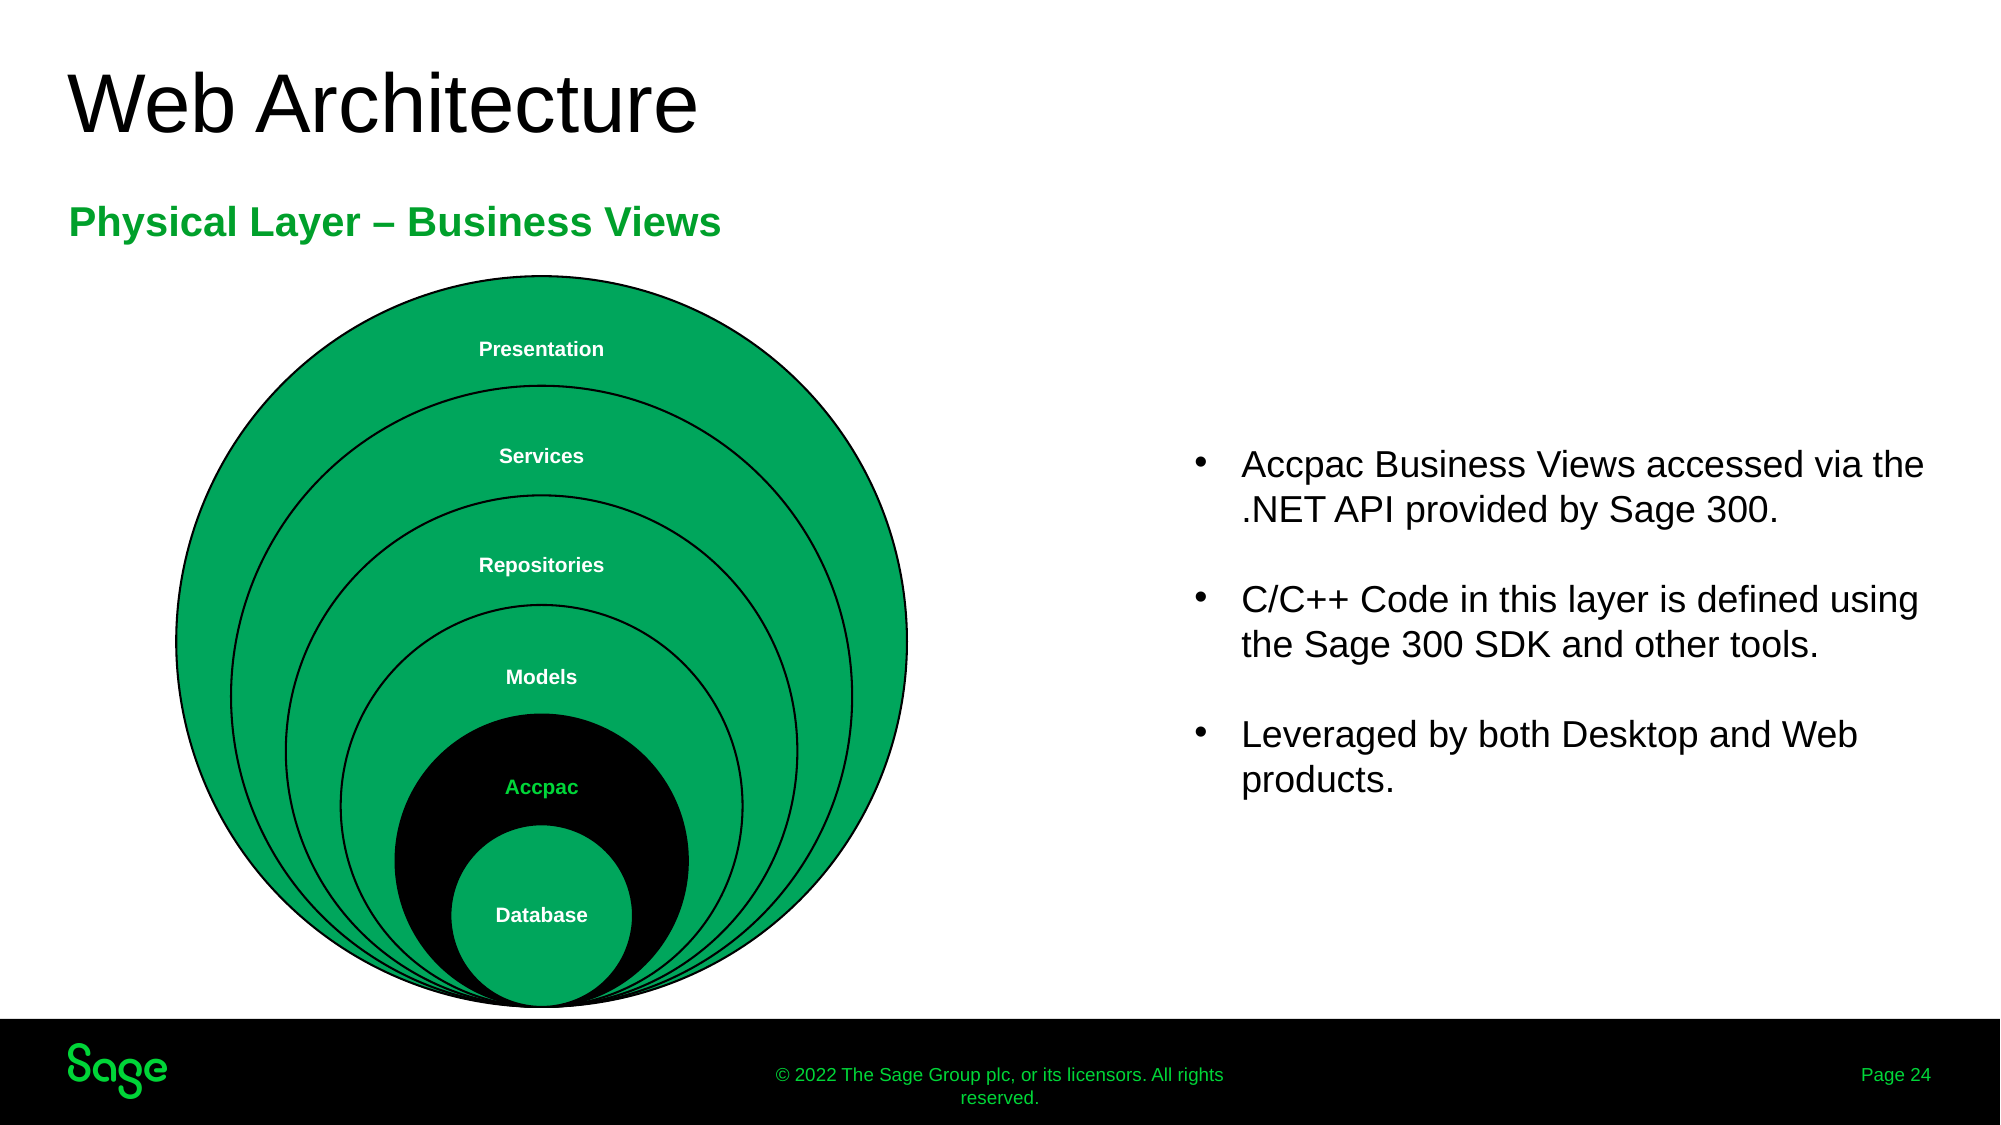

# Web Architecture
Physical Layer – Business Views
Presentation
Services
Repositories
Models
Accpac
Database
Web Screens
Accpac Business Views accessed via the .NET API provided by Sage 300.

C/C++ Code in this layer is defined using the Sage 300 SDK and other tools.

Leveraged by both Desktop and Web products.

Page 24